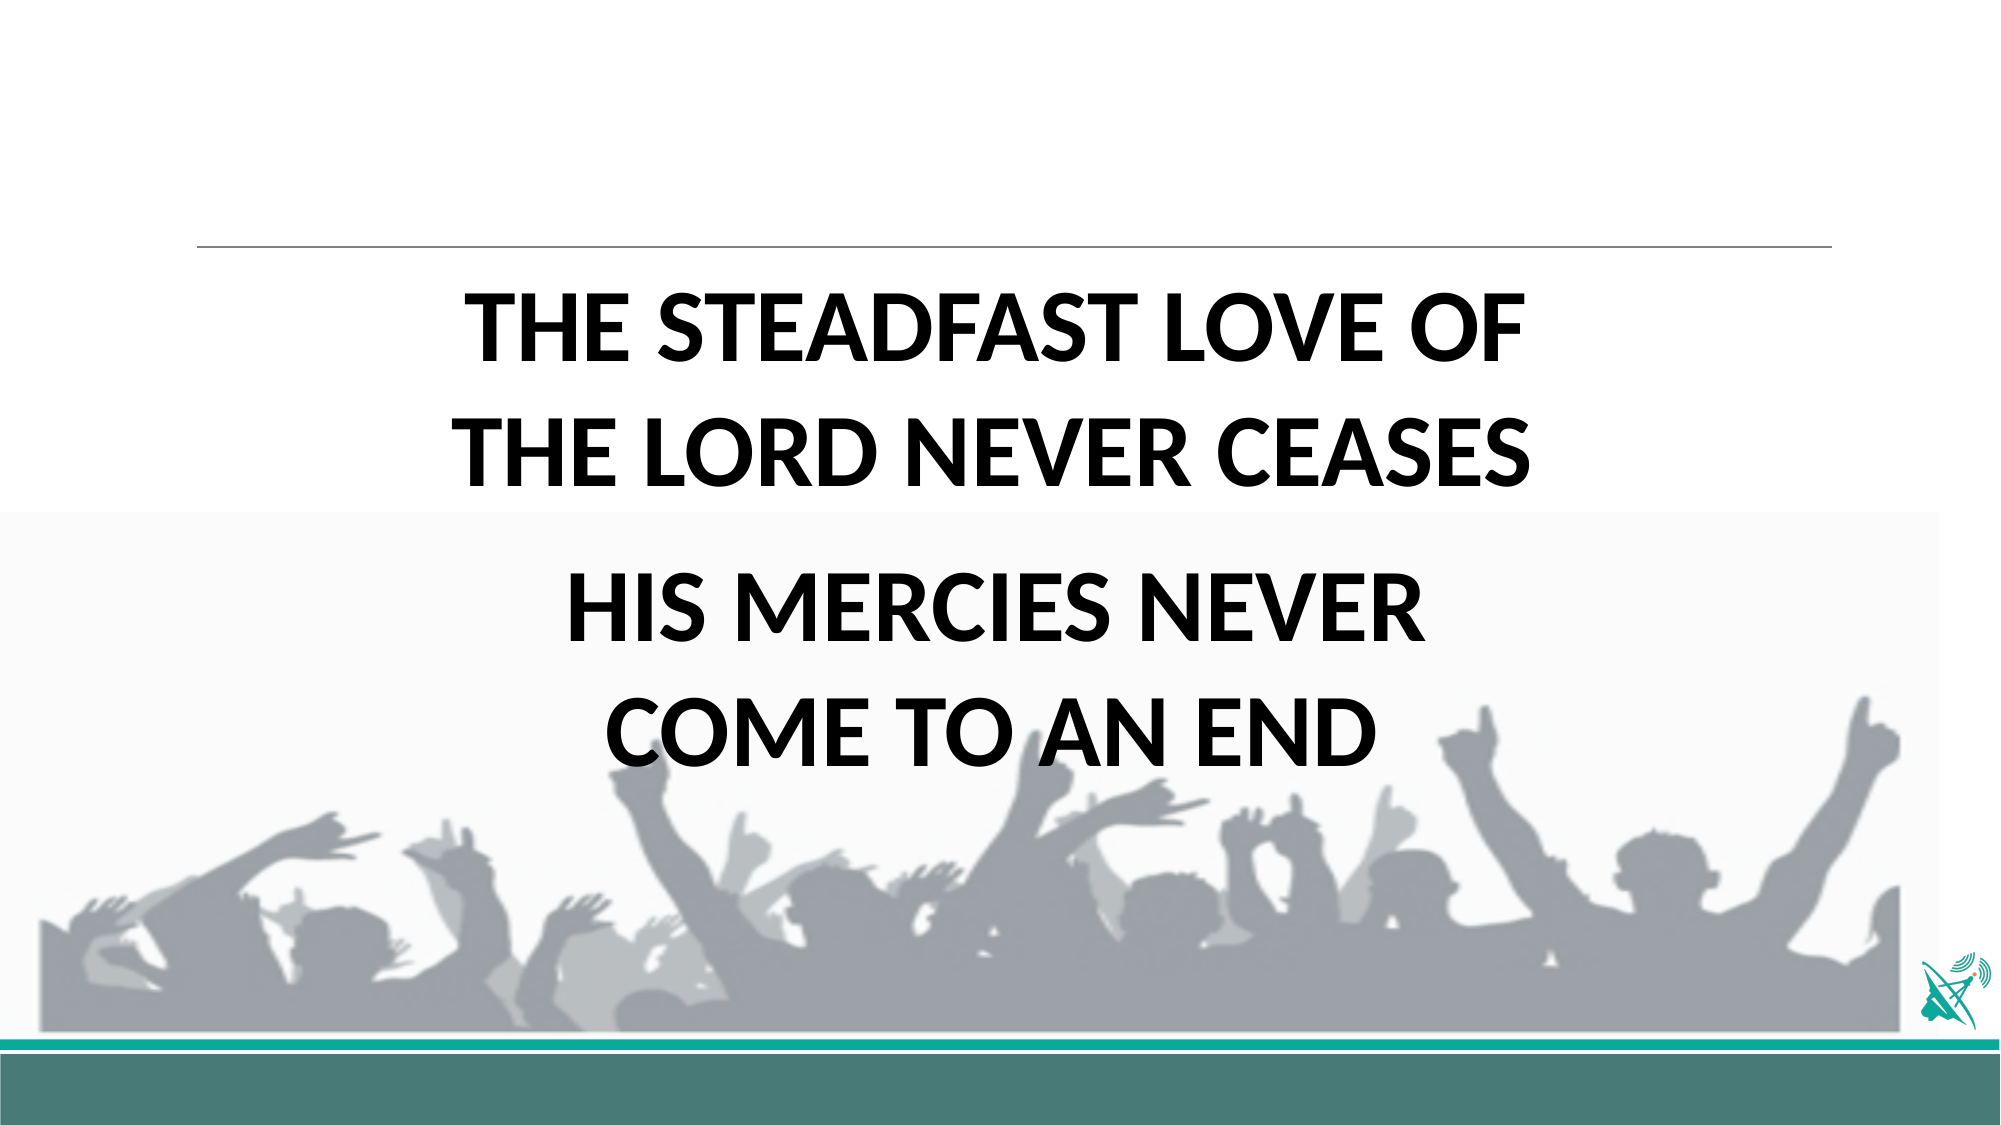

THE STEADFAST LOVE OF THE LORD NEVER CEASES
HIS MERCIES NEVER COME TO AN END